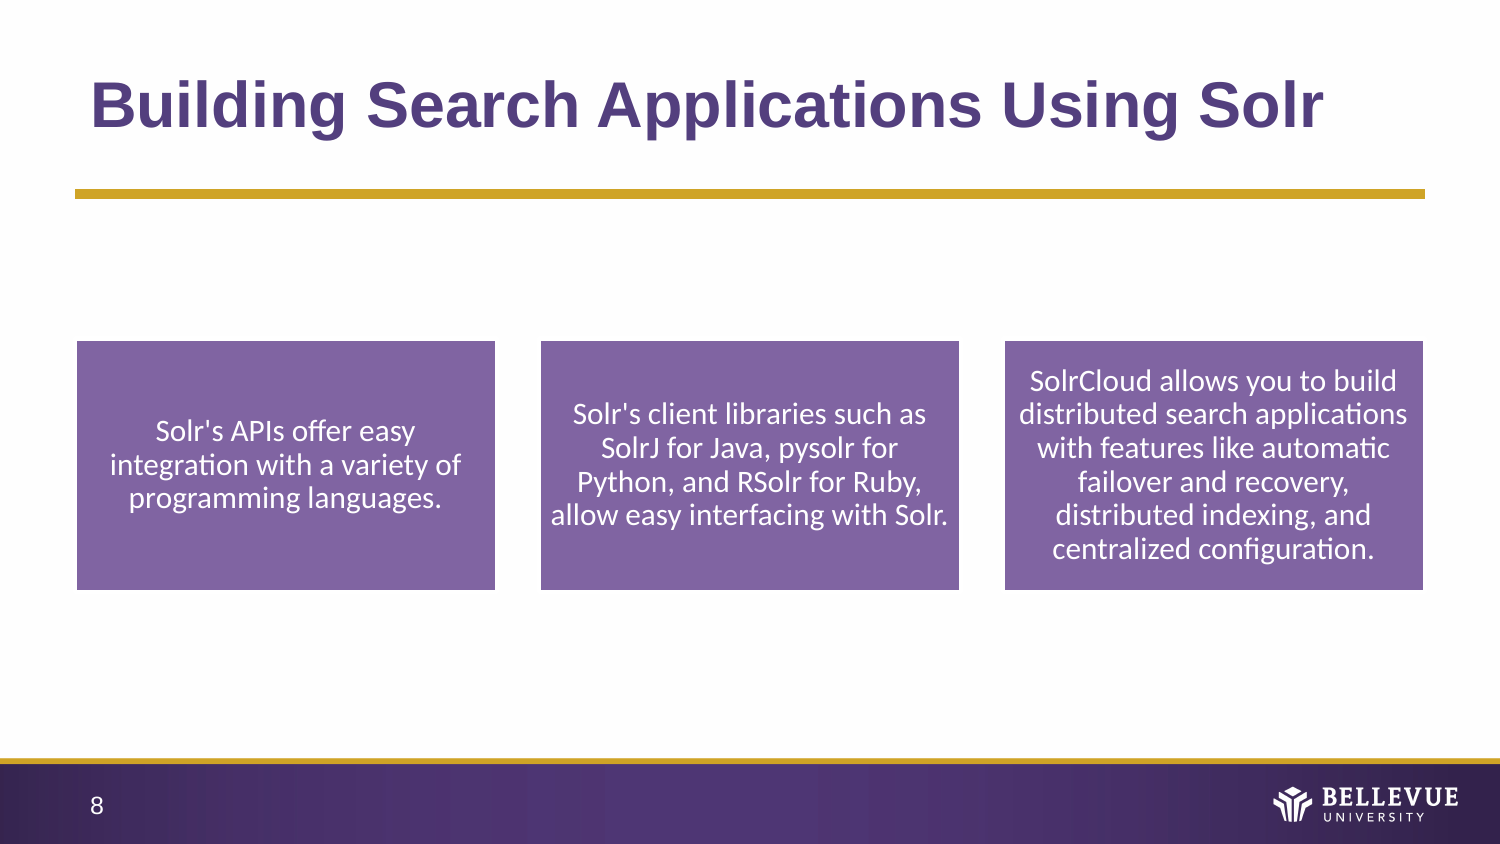

# Building Search Applications Using Solr

Solr's APIs offer easy integration with a variety of programming languages.
Solr's client libraries such as SolrJ for Java, pysolr for Python, and RSolr for Ruby, allow easy interfacing with Solr.
SolrCloud allows you to build distributed search applications with features like automatic failover and recovery, distributed indexing, and centralized configuration.